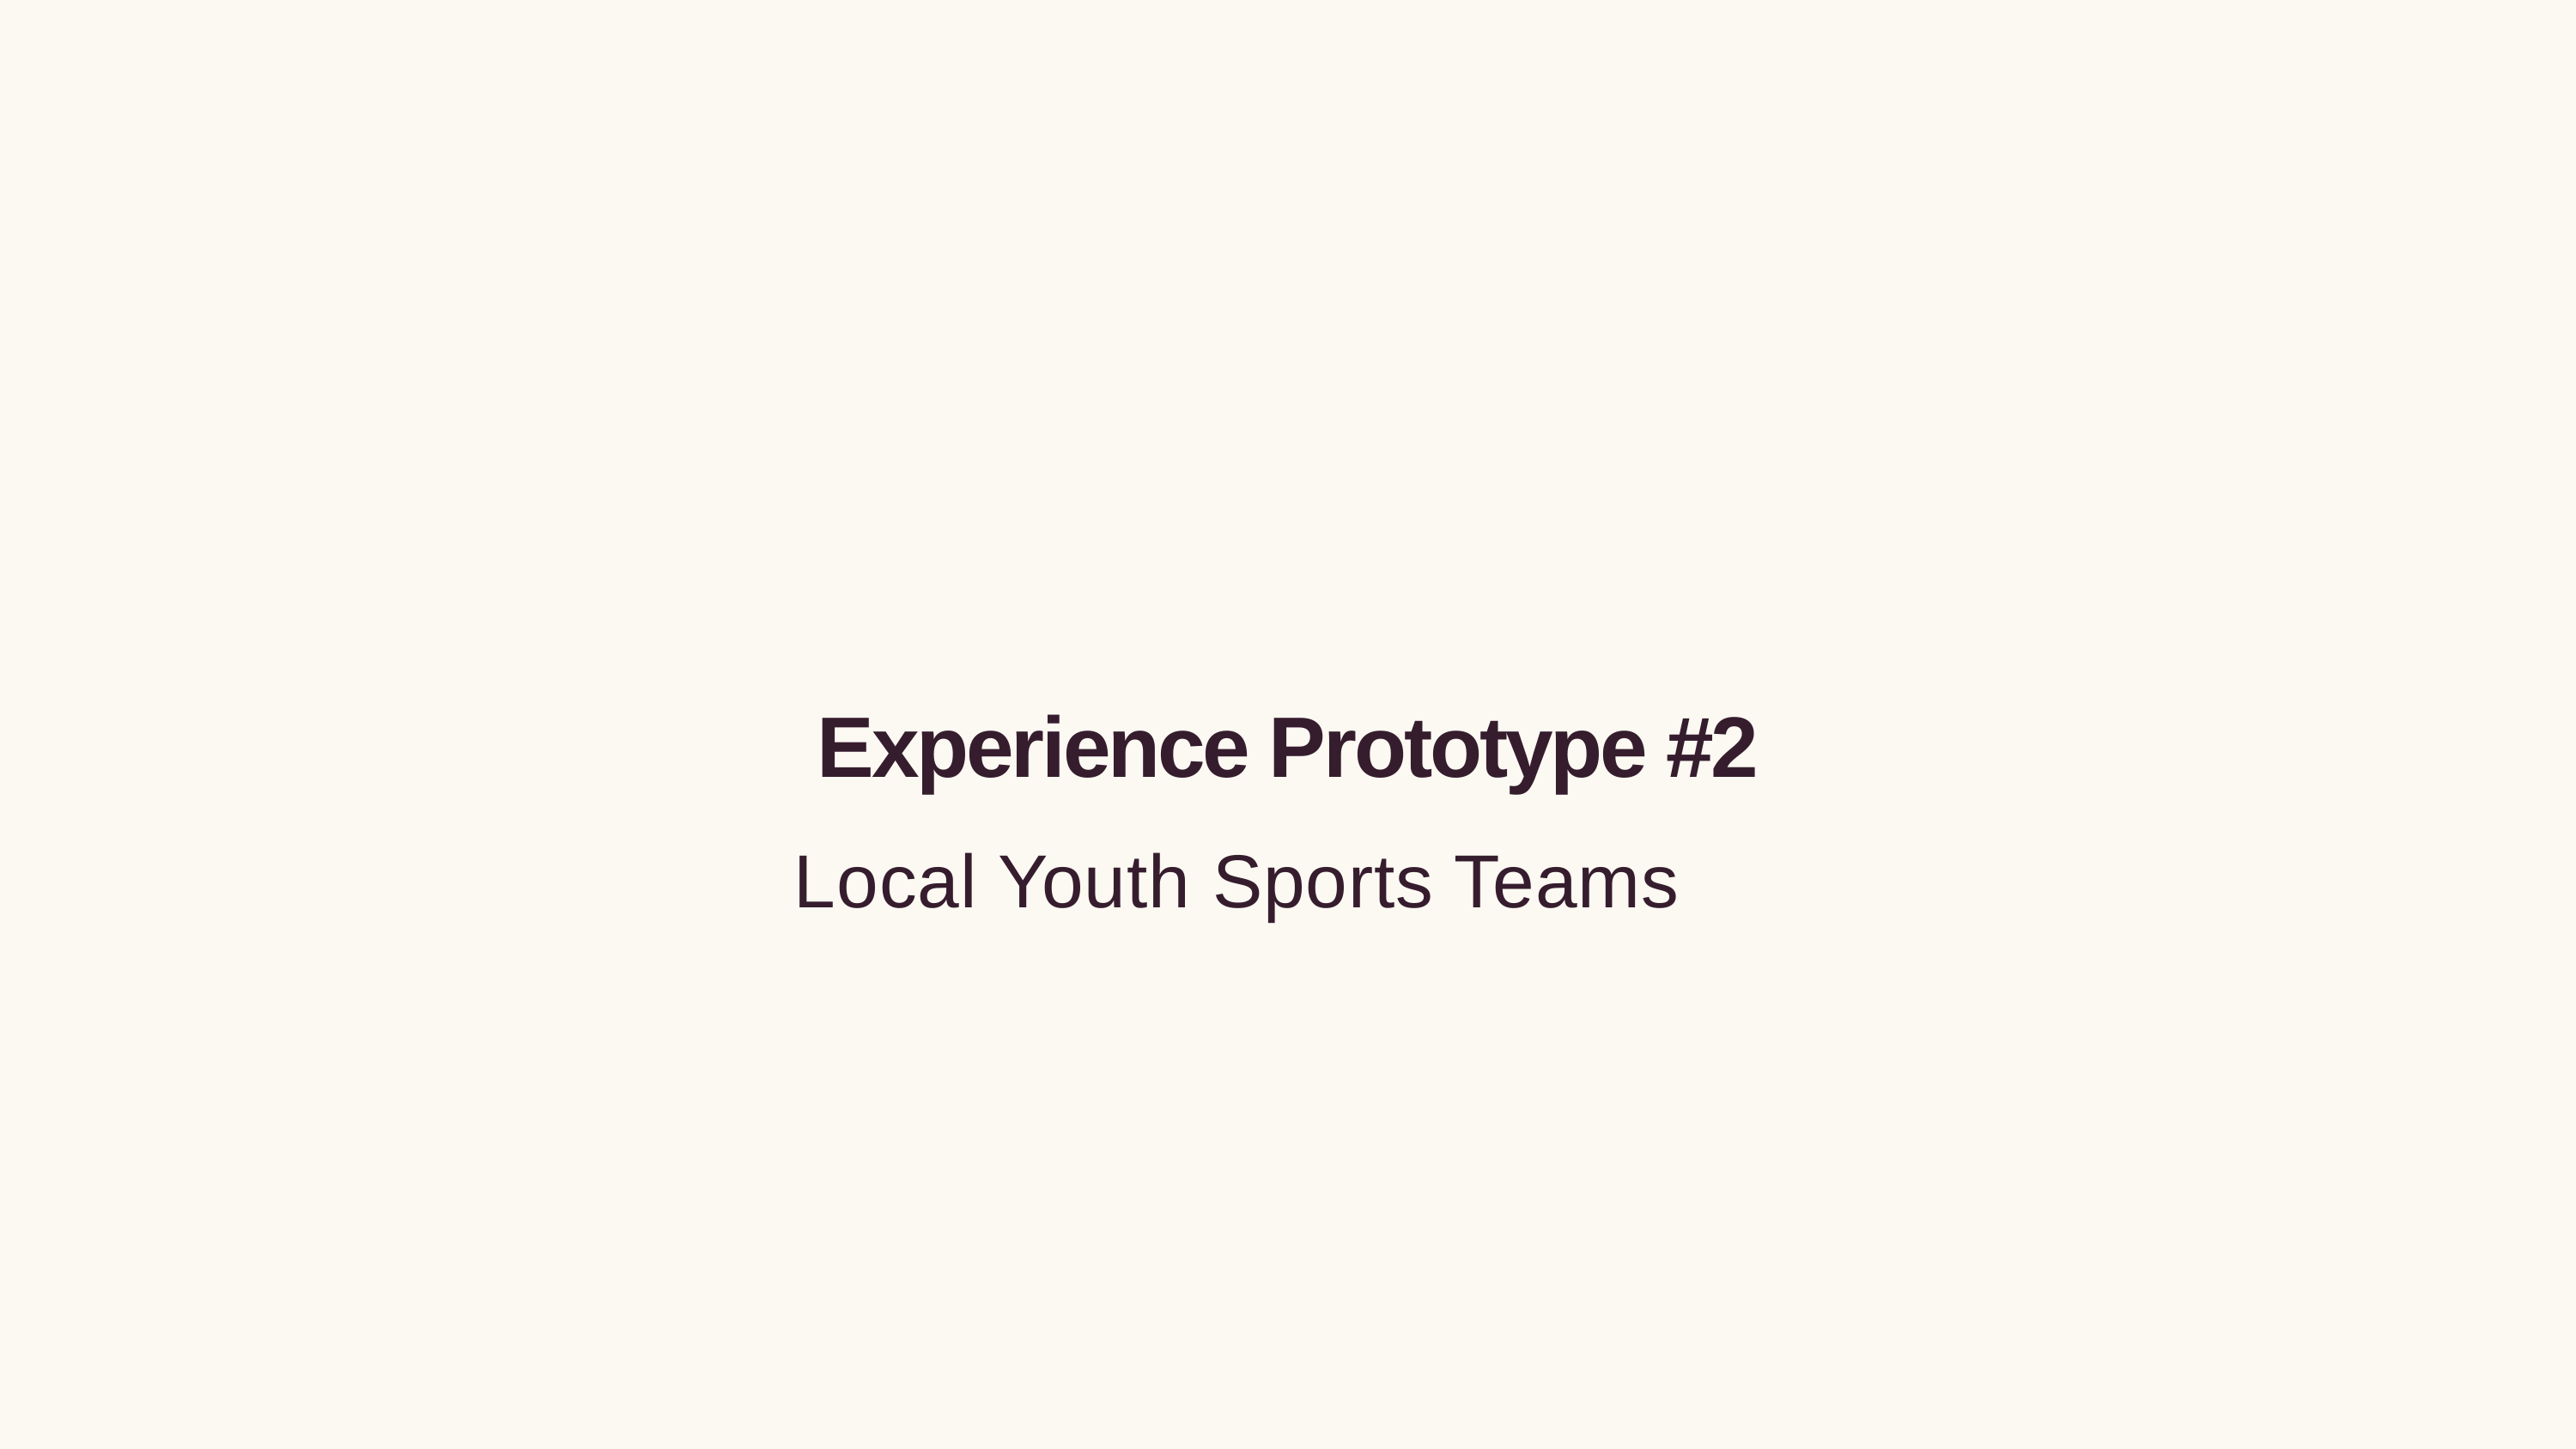

Experience Prototype #2
Local Youth Sports Teams